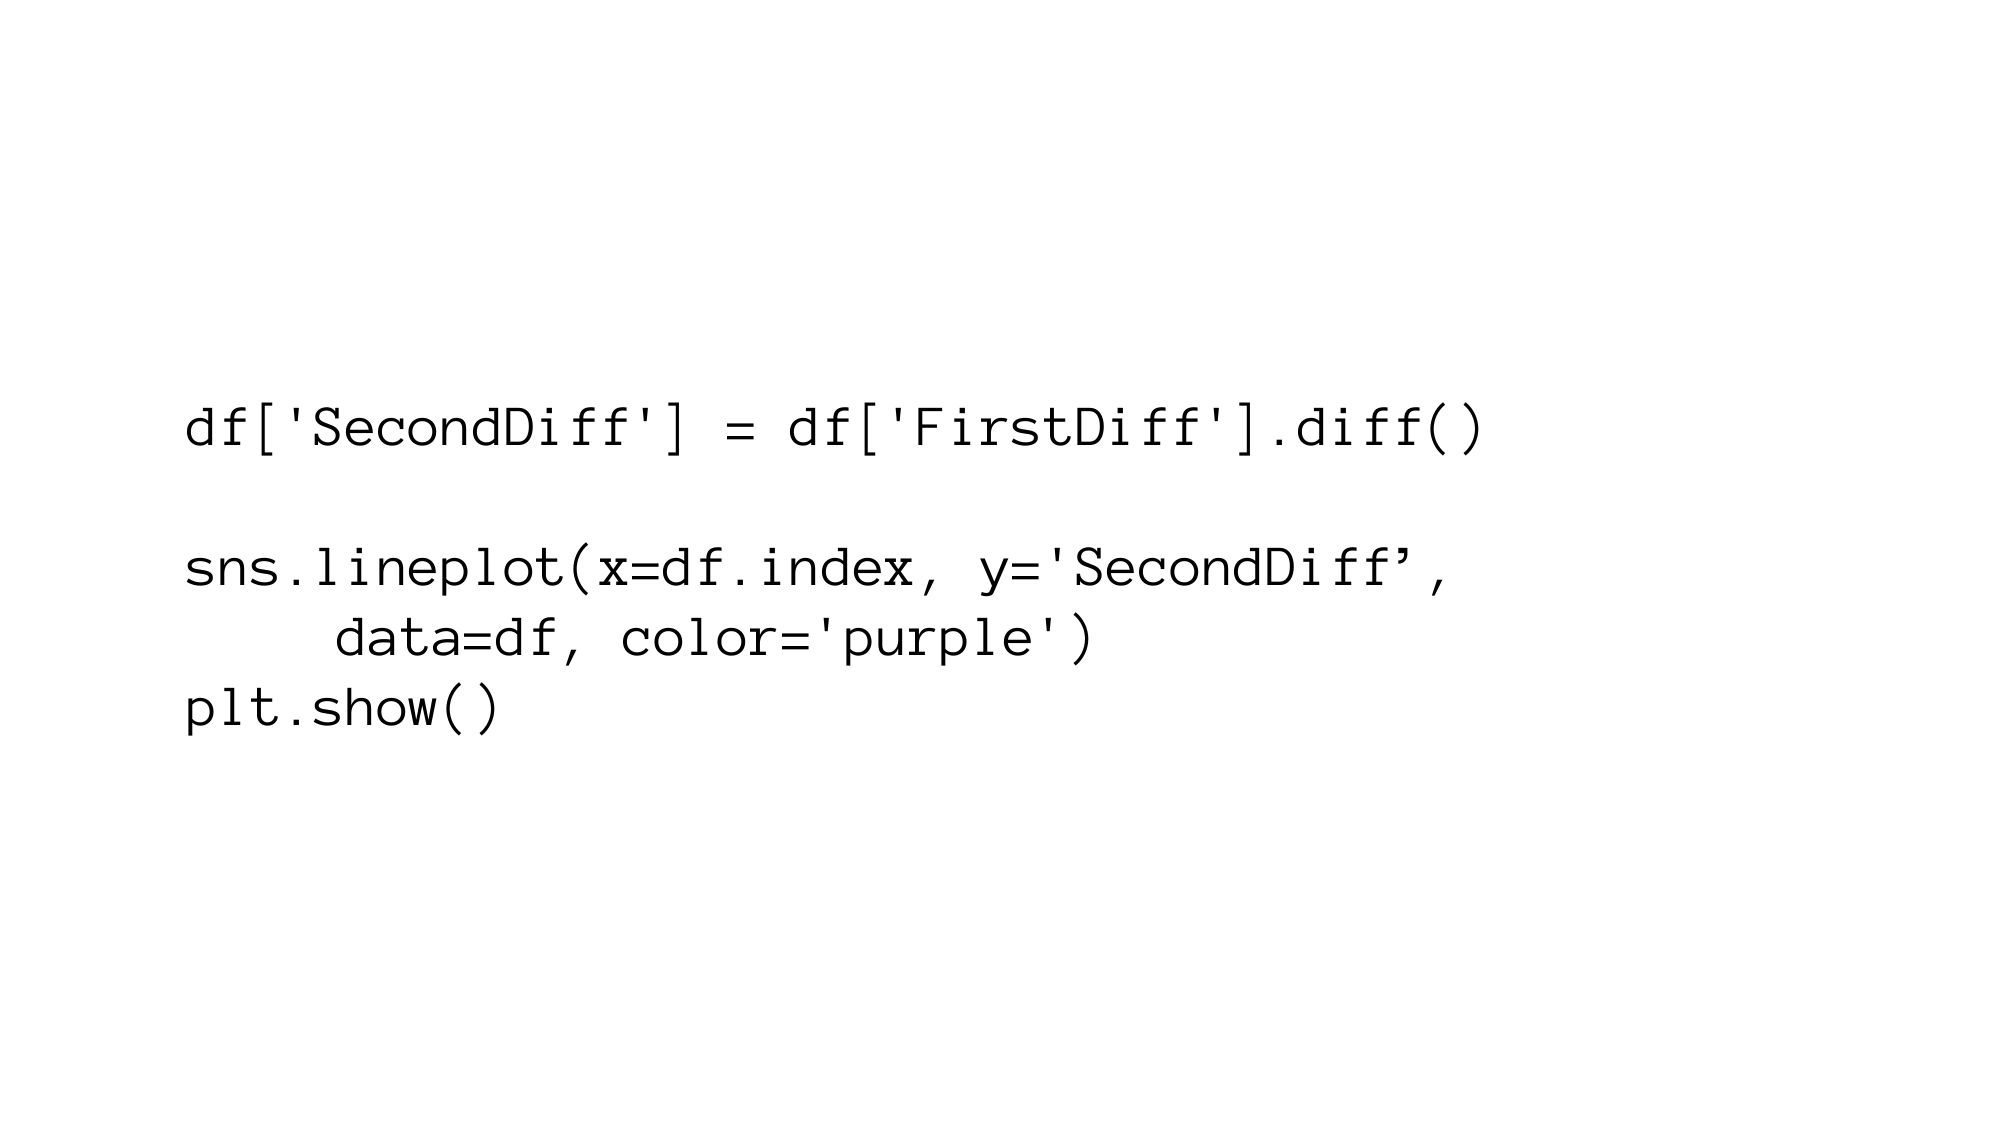

df['SecondDiff'] = df['FirstDiff'].diff()

sns.lineplot(x=df.index, y='SecondDiff’,
	data=df, color='purple')
plt.show()